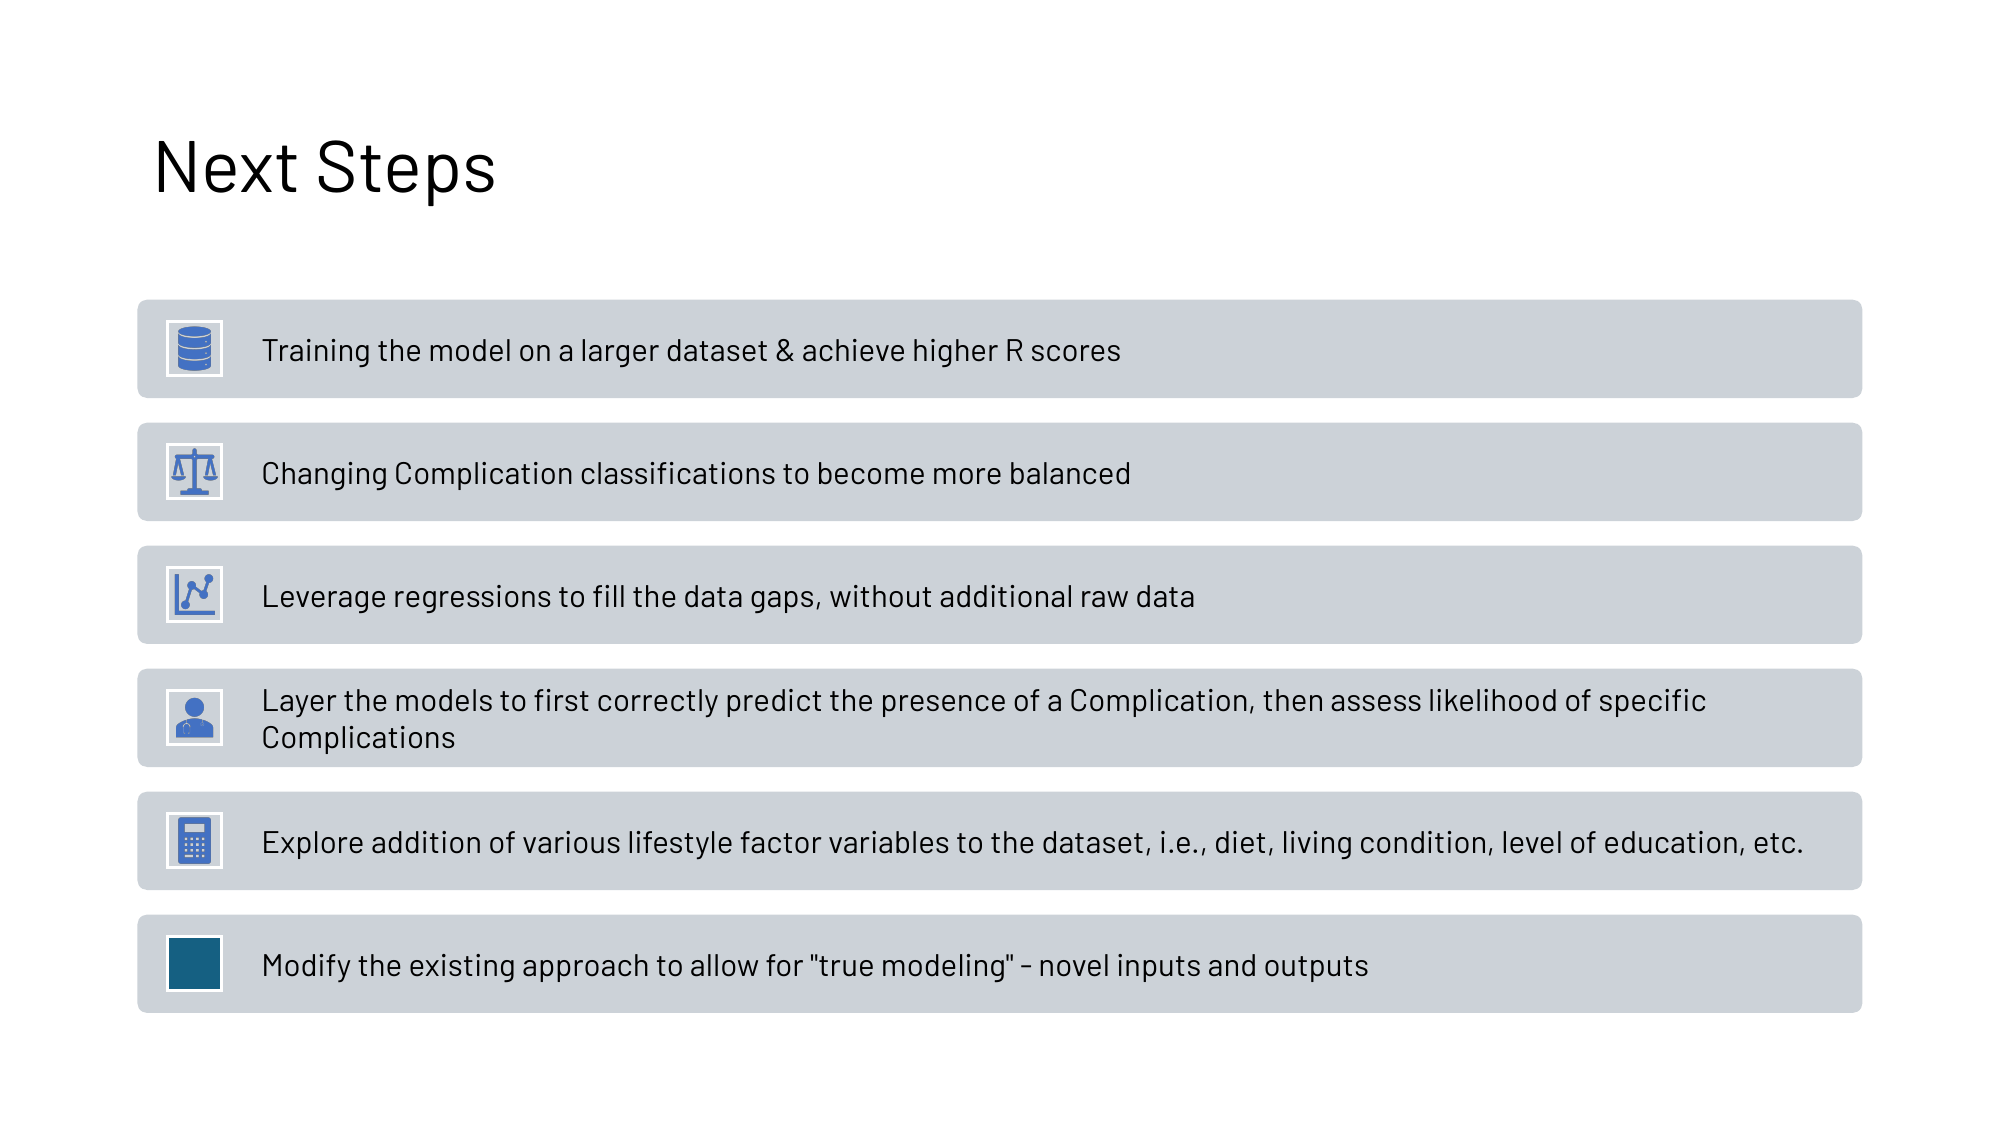

# Next Steps
Training the model on a larger dataset & achieve higher R scores
Changing Complication classifications to become more balanced
Leverage regressions to fill the data gaps, without additional raw data
Layer the models to first correctly predict the presence of a Complication, then assess likelihood of specific Complications
Explore addition of various lifestyle factor variables to the dataset, i.e., diet, living condition, level of education, etc.
Modify the existing approach to allow for "true modeling" - novel inputs and outputs